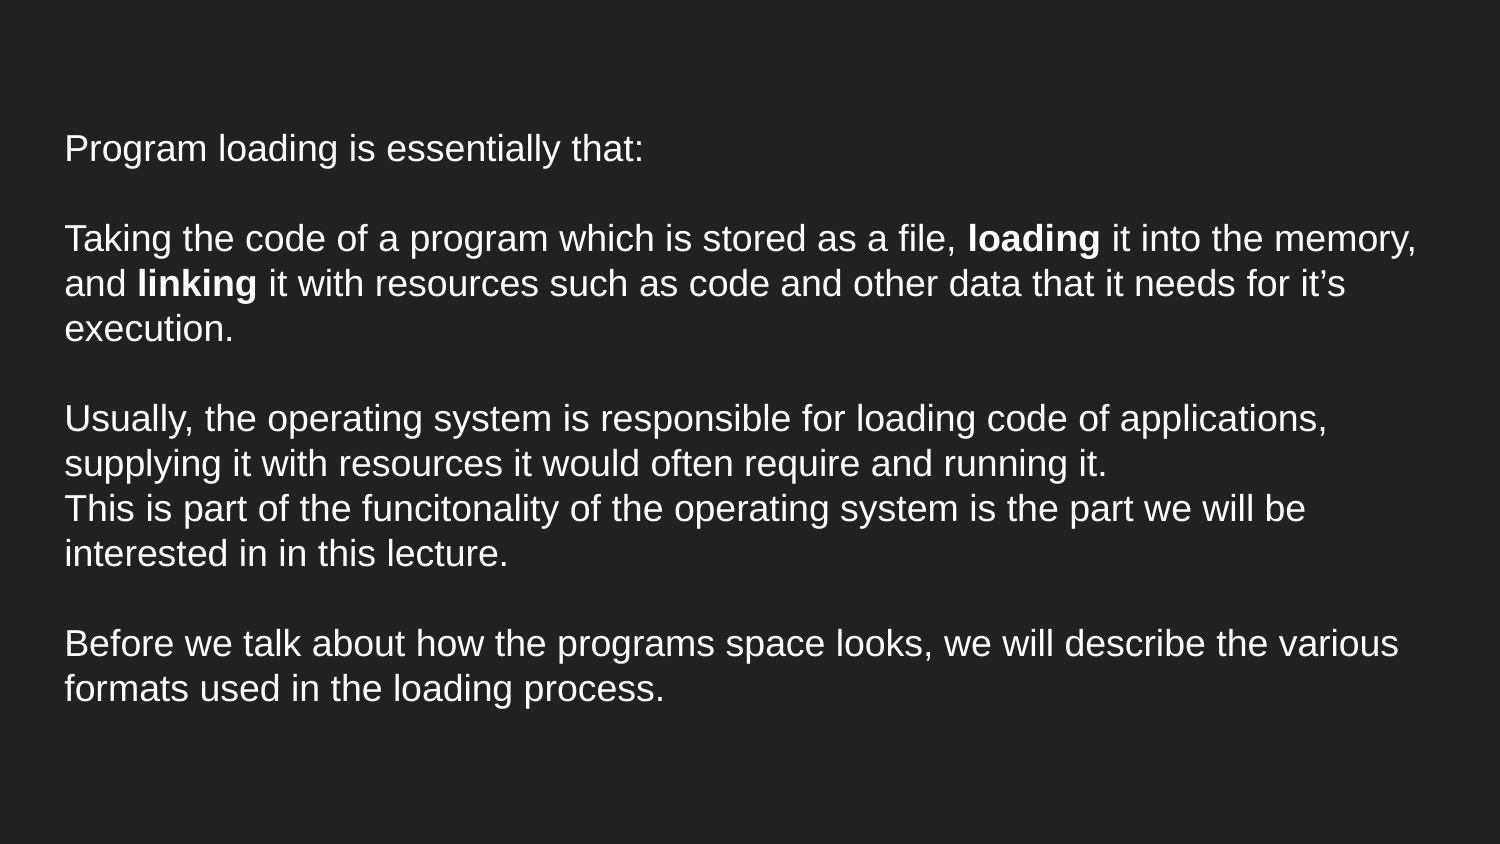

Program loading is essentially that:

Taking the code of a program which is stored as a file, loading it into the memory, and linking it with resources such as code and other data that it needs for it’s execution.

Usually, the operating system is responsible for loading code of applications, supplying it with resources it would often require and running it.
This is part of the funcitonality of the operating system is the part we will be interested in in this lecture.

Before we talk about how the programs space looks, we will describe the various formats used in the loading process.